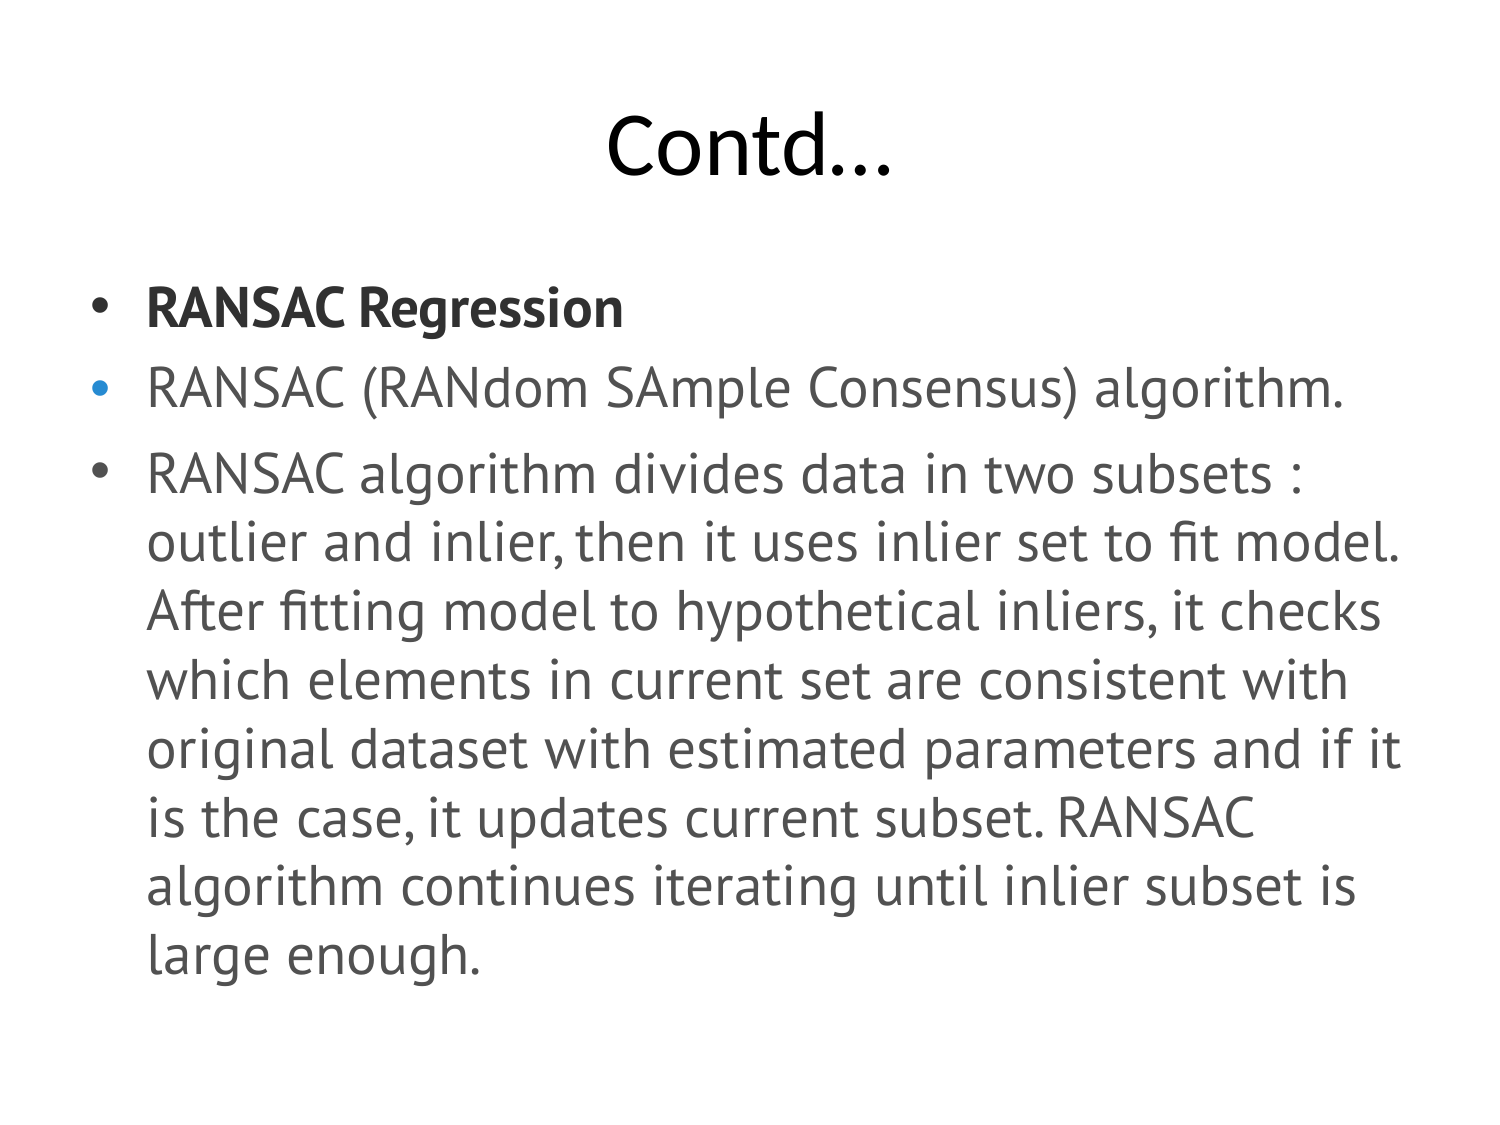

# Contd…
RANSAC Regression
RANSAC (RANdom SAmple Consensus) algorithm.
RANSAC algorithm divides data in two subsets : outlier and inlier, then it uses inlier set to fit model. After fitting model to hypothetical inliers, it checks which elements in current set are consistent with original dataset with estimated parameters and if it is the case, it updates current subset. RANSAC algorithm continues iterating until inlier subset is large enough.